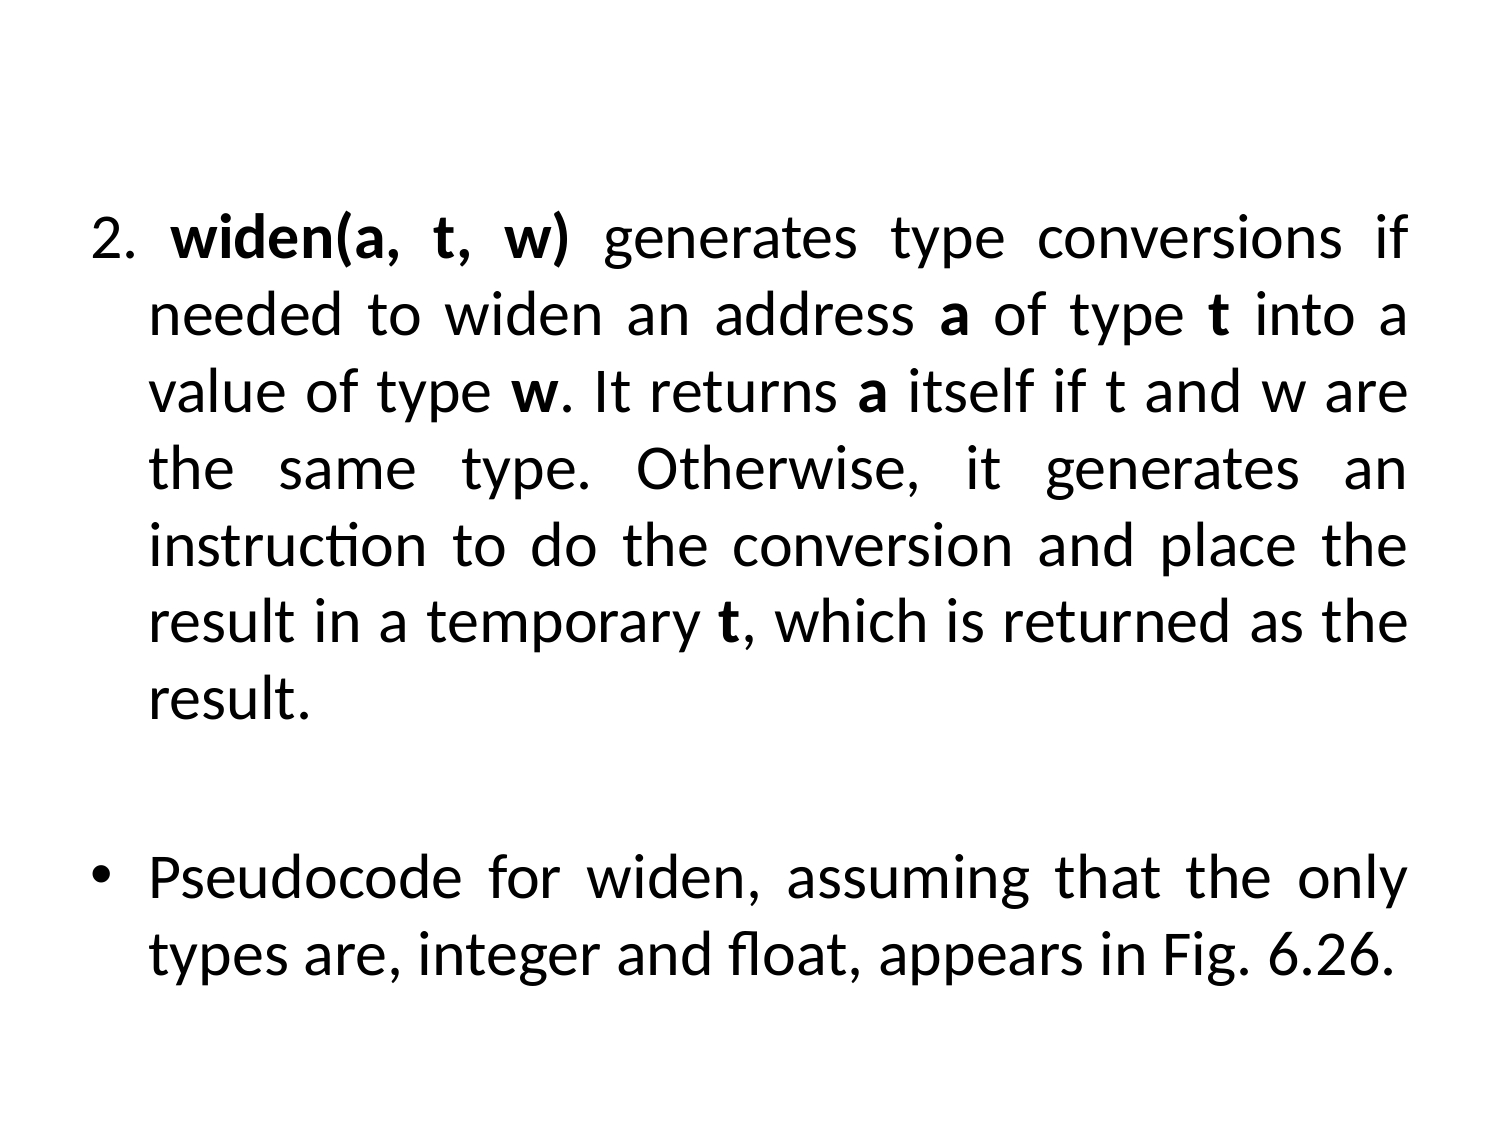

2. widen(a, t, w) generates type conversions if needed to widen an address a of type t into a value of type w. It returns a itself if t and w are the same type. Otherwise, it generates an instruction to do the conversion and place the result in a temporary t, which is returned as the result.

Pseudocode for widen, assuming that the only types are, integer and float, appears in Fig. 6.26.